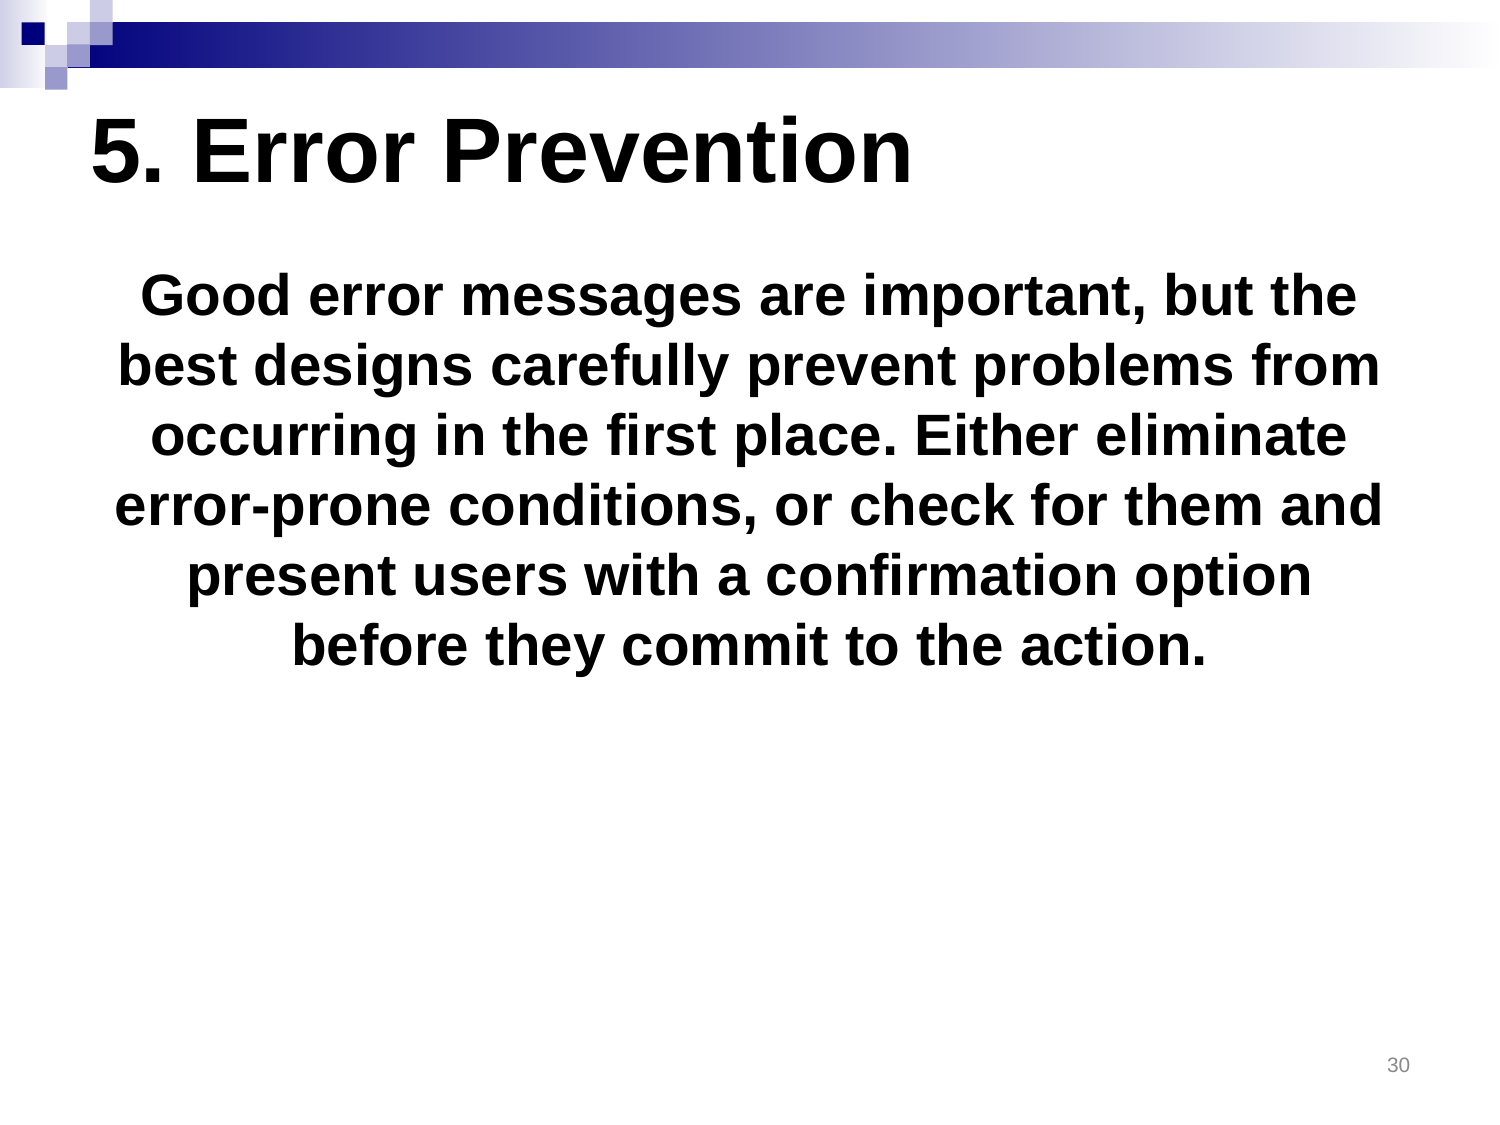

# 5. Error Prevention
Good error messages are important, but the best designs carefully prevent problems from occurring in the first place. Either eliminate error-prone conditions, or check for them and present users with a confirmation option before they commit to the action.
30